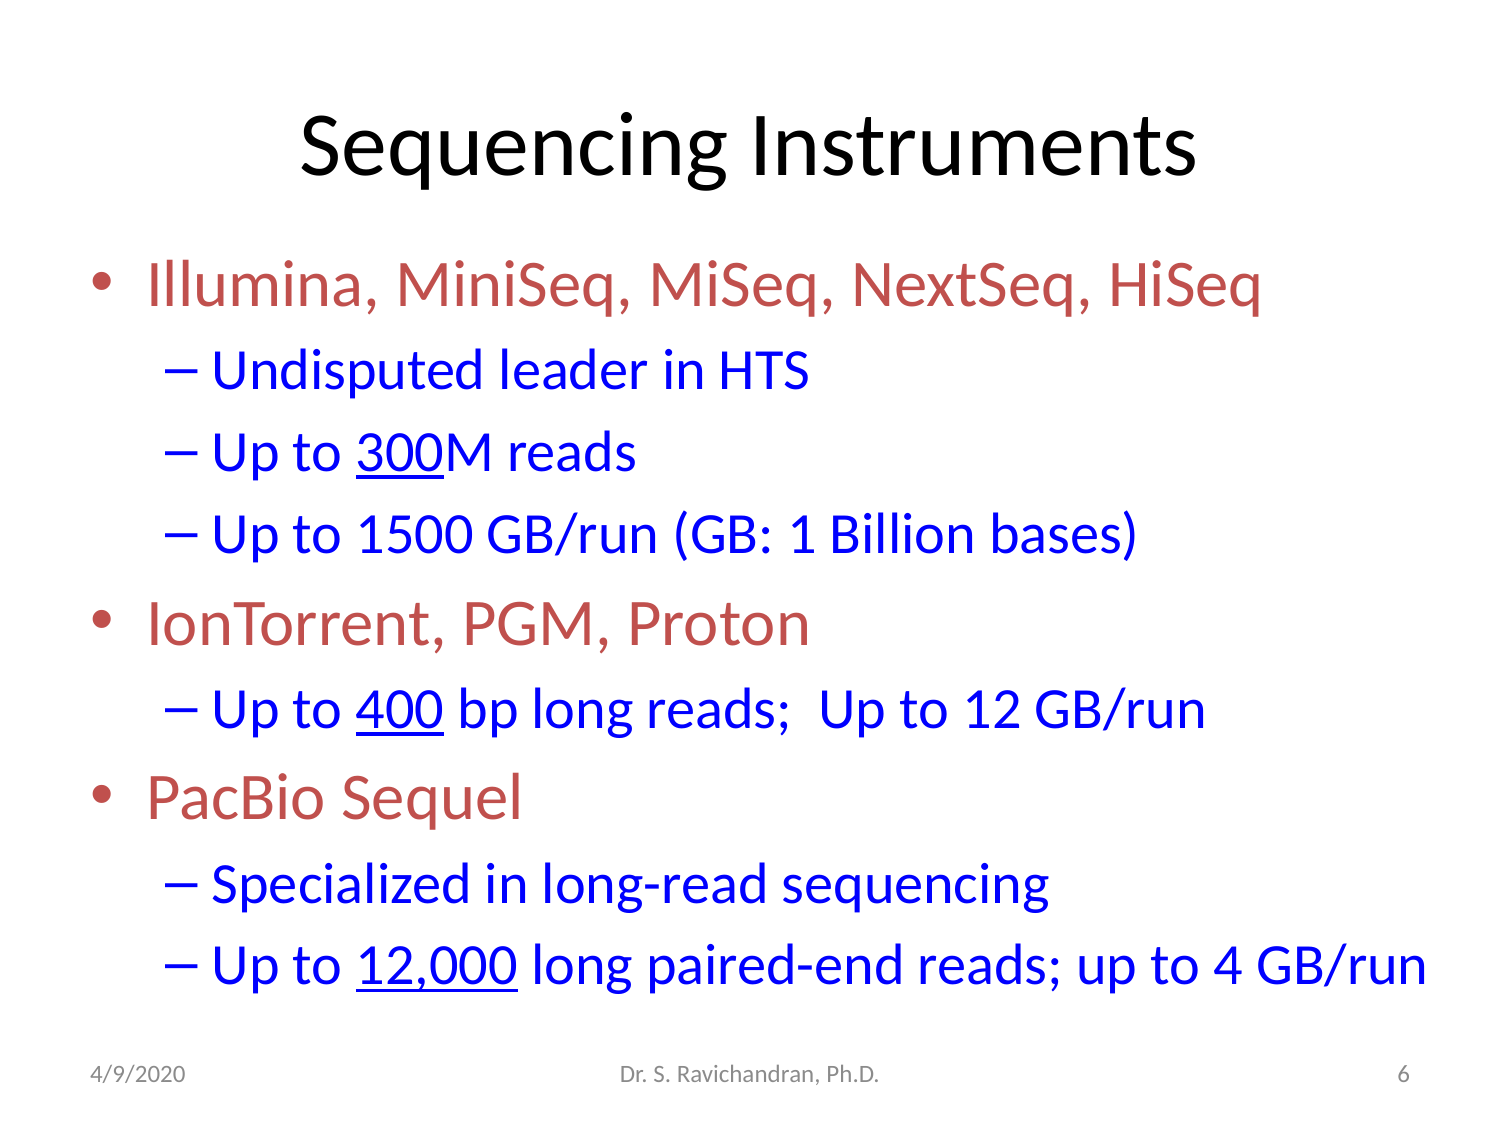

# Sequencing Instruments
Illumina, MiniSeq, MiSeq, NextSeq, HiSeq
Undisputed leader in HTS
Up to 300M reads
Up to 1500 GB/run (GB: 1 Billion bases)
IonTorrent, PGM, Proton
Up to 400 bp long reads;  Up to 12 GB/run
PacBio Sequel
Specialized in long-read sequencing
Up to 12,000 long paired-end reads; up to 4 GB/run

4/9/2020
Dr. S. Ravichandran, Ph.D.
6